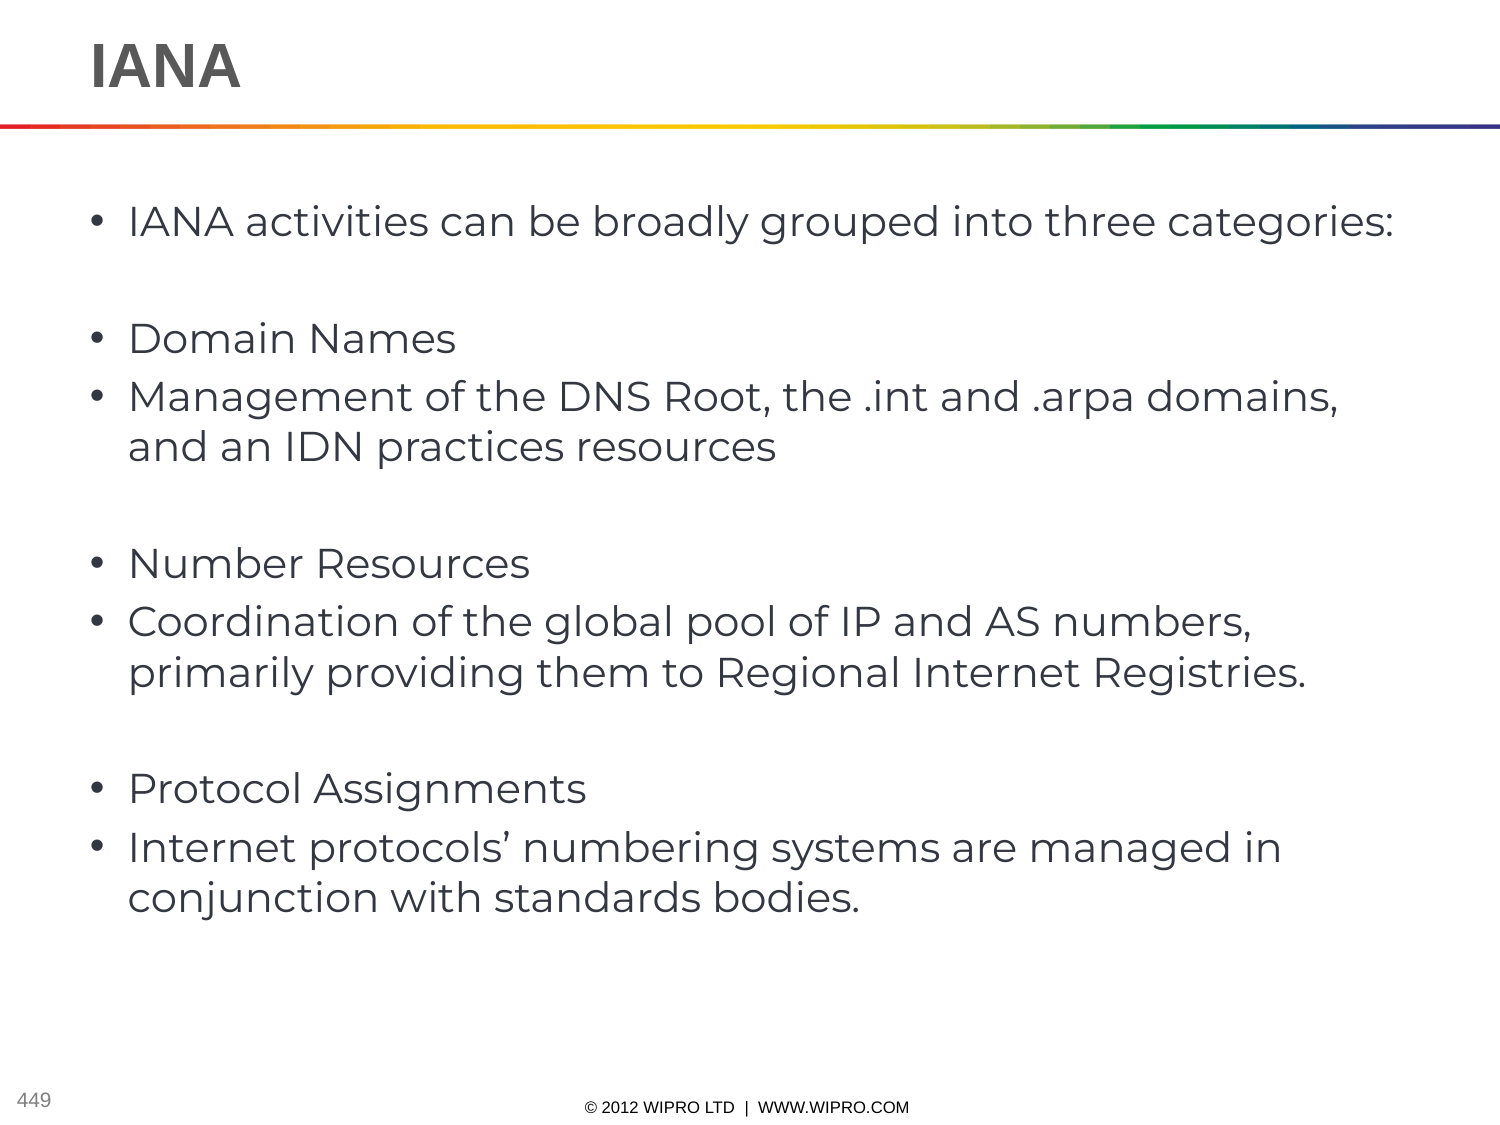

# IANA
IANA activities can be broadly grouped into three categories:

Domain Names
Management of the DNS Root, the .int and .arpa domains, and an IDN practices resources

Number Resources
Coordination of the global pool of IP and AS numbers, primarily providing them to Regional Internet Registries.

Protocol Assignments
Internet protocols’ numbering systems are managed in conjunction with standards bodies.